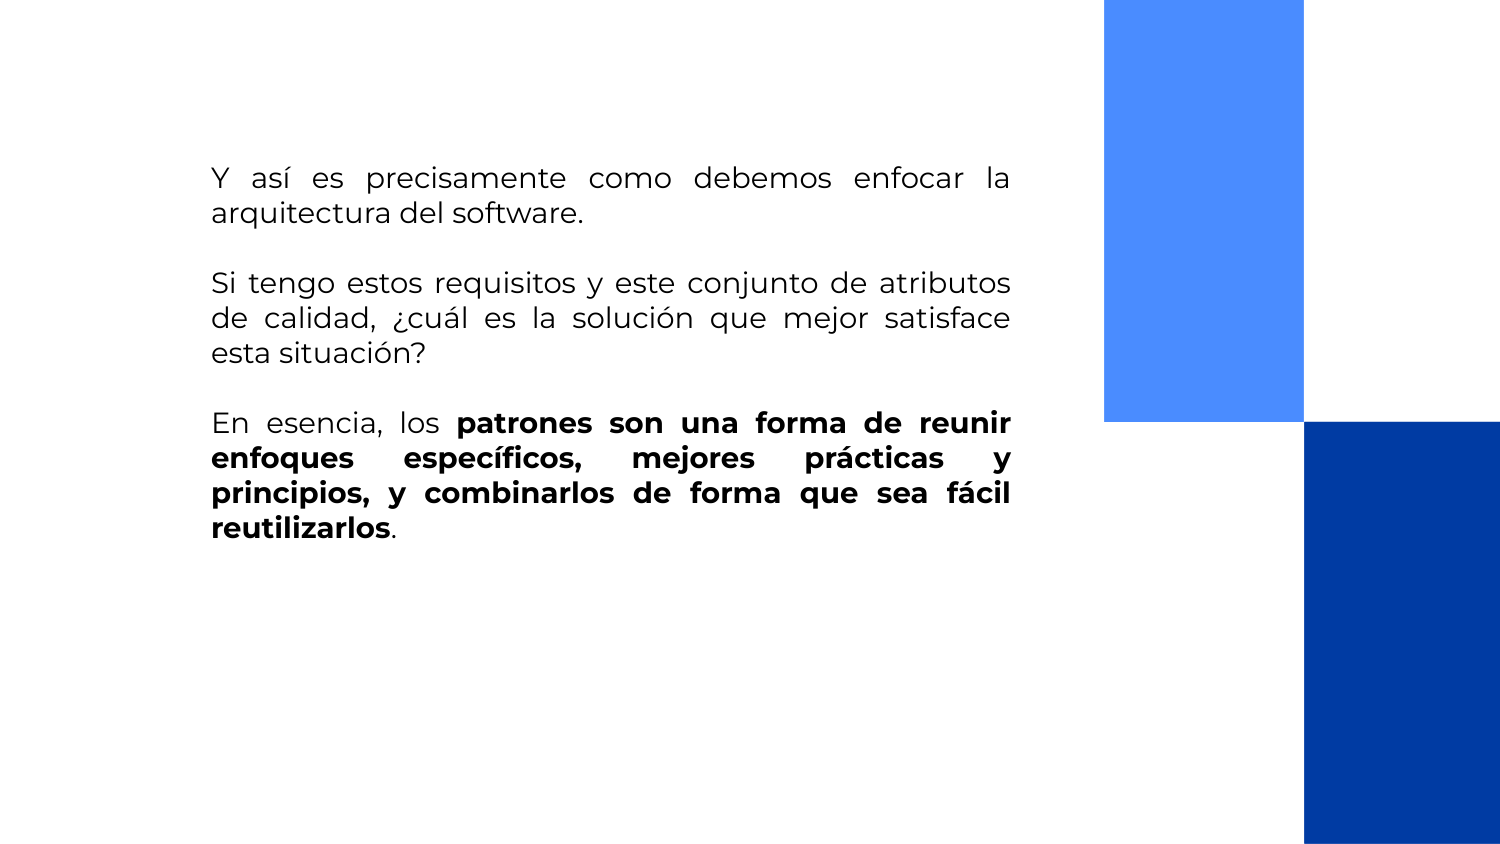

Y así es precisamente como debemos enfocar la arquitectura del software.

Si tengo estos requisitos y este conjunto de atributos de calidad, ¿cuál es la solución que mejor satisface esta situación?

En esencia, los patrones son una forma de reunir enfoques específicos, mejores prácticas y principios, y combinarlos de forma que sea fácil reutilizarlos.